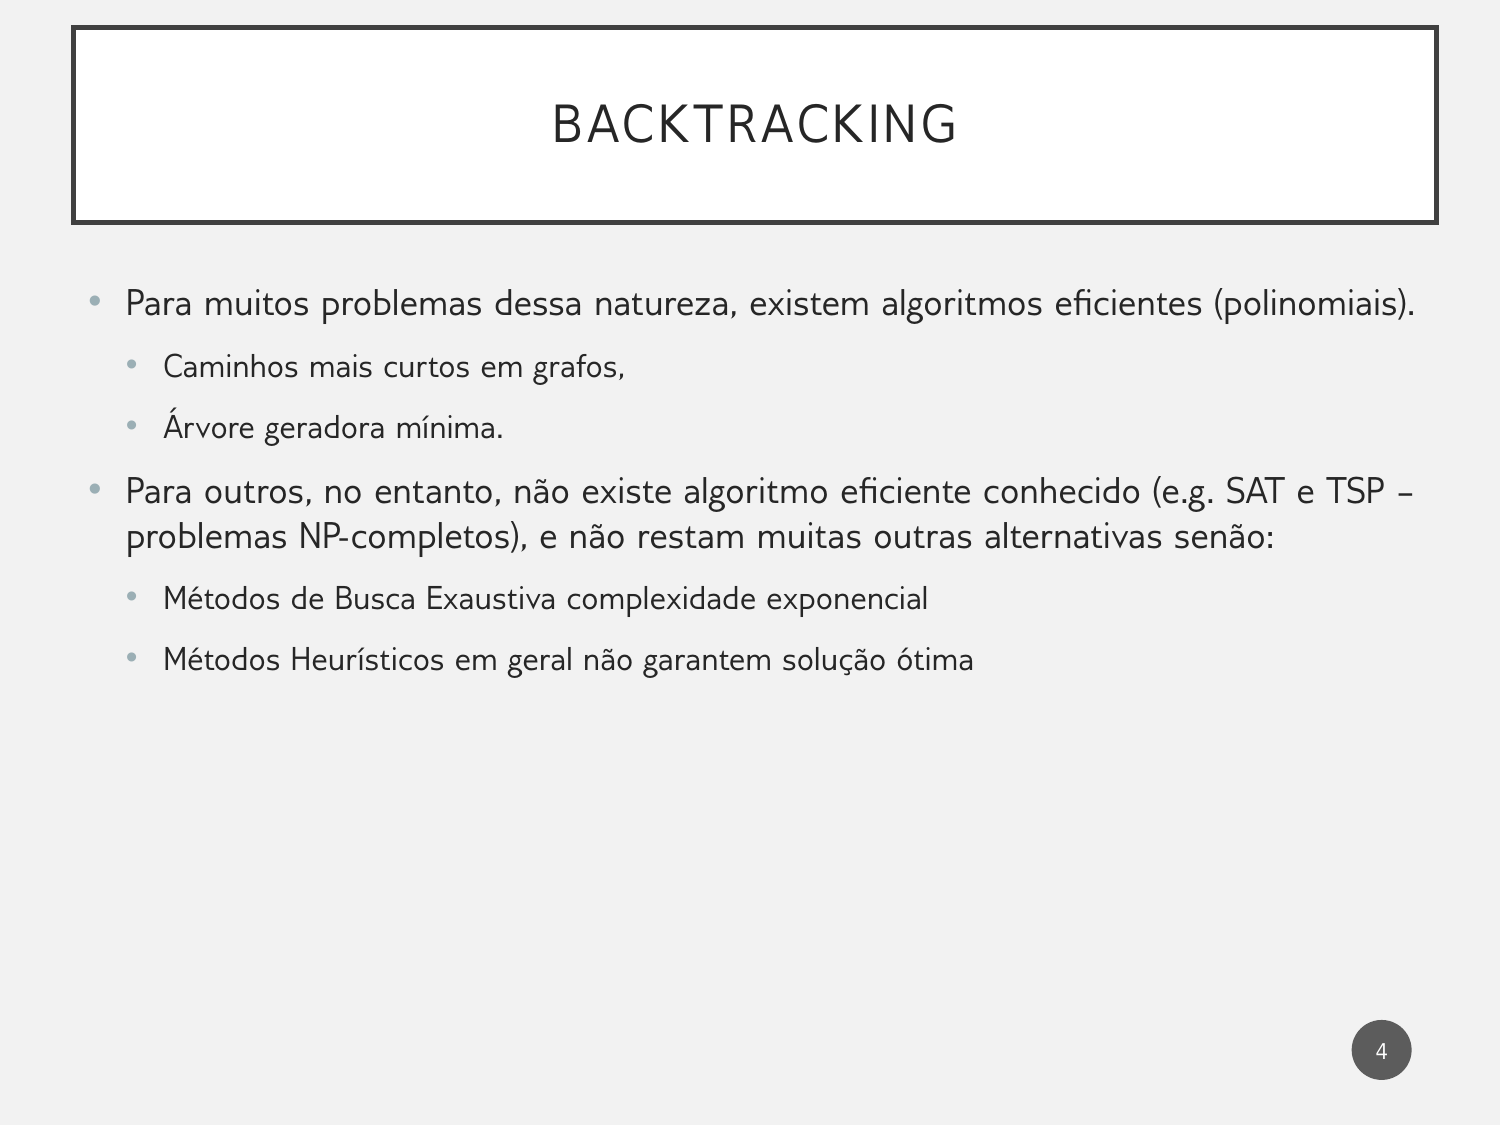

# Backtracking
Para muitos problemas dessa natureza, existem algoritmos eficientes (polinomiais).
Caminhos mais curtos em grafos,
Árvore geradora mínima.
Para outros, no entanto, não existe algoritmo eficiente conhecido (e.g. SAT e TSP – problemas NP-completos), e não restam muitas outras alternativas senão:
Métodos de Busca Exaustiva complexidade exponencial
Métodos Heurísticos em geral não garantem solução ótima
4